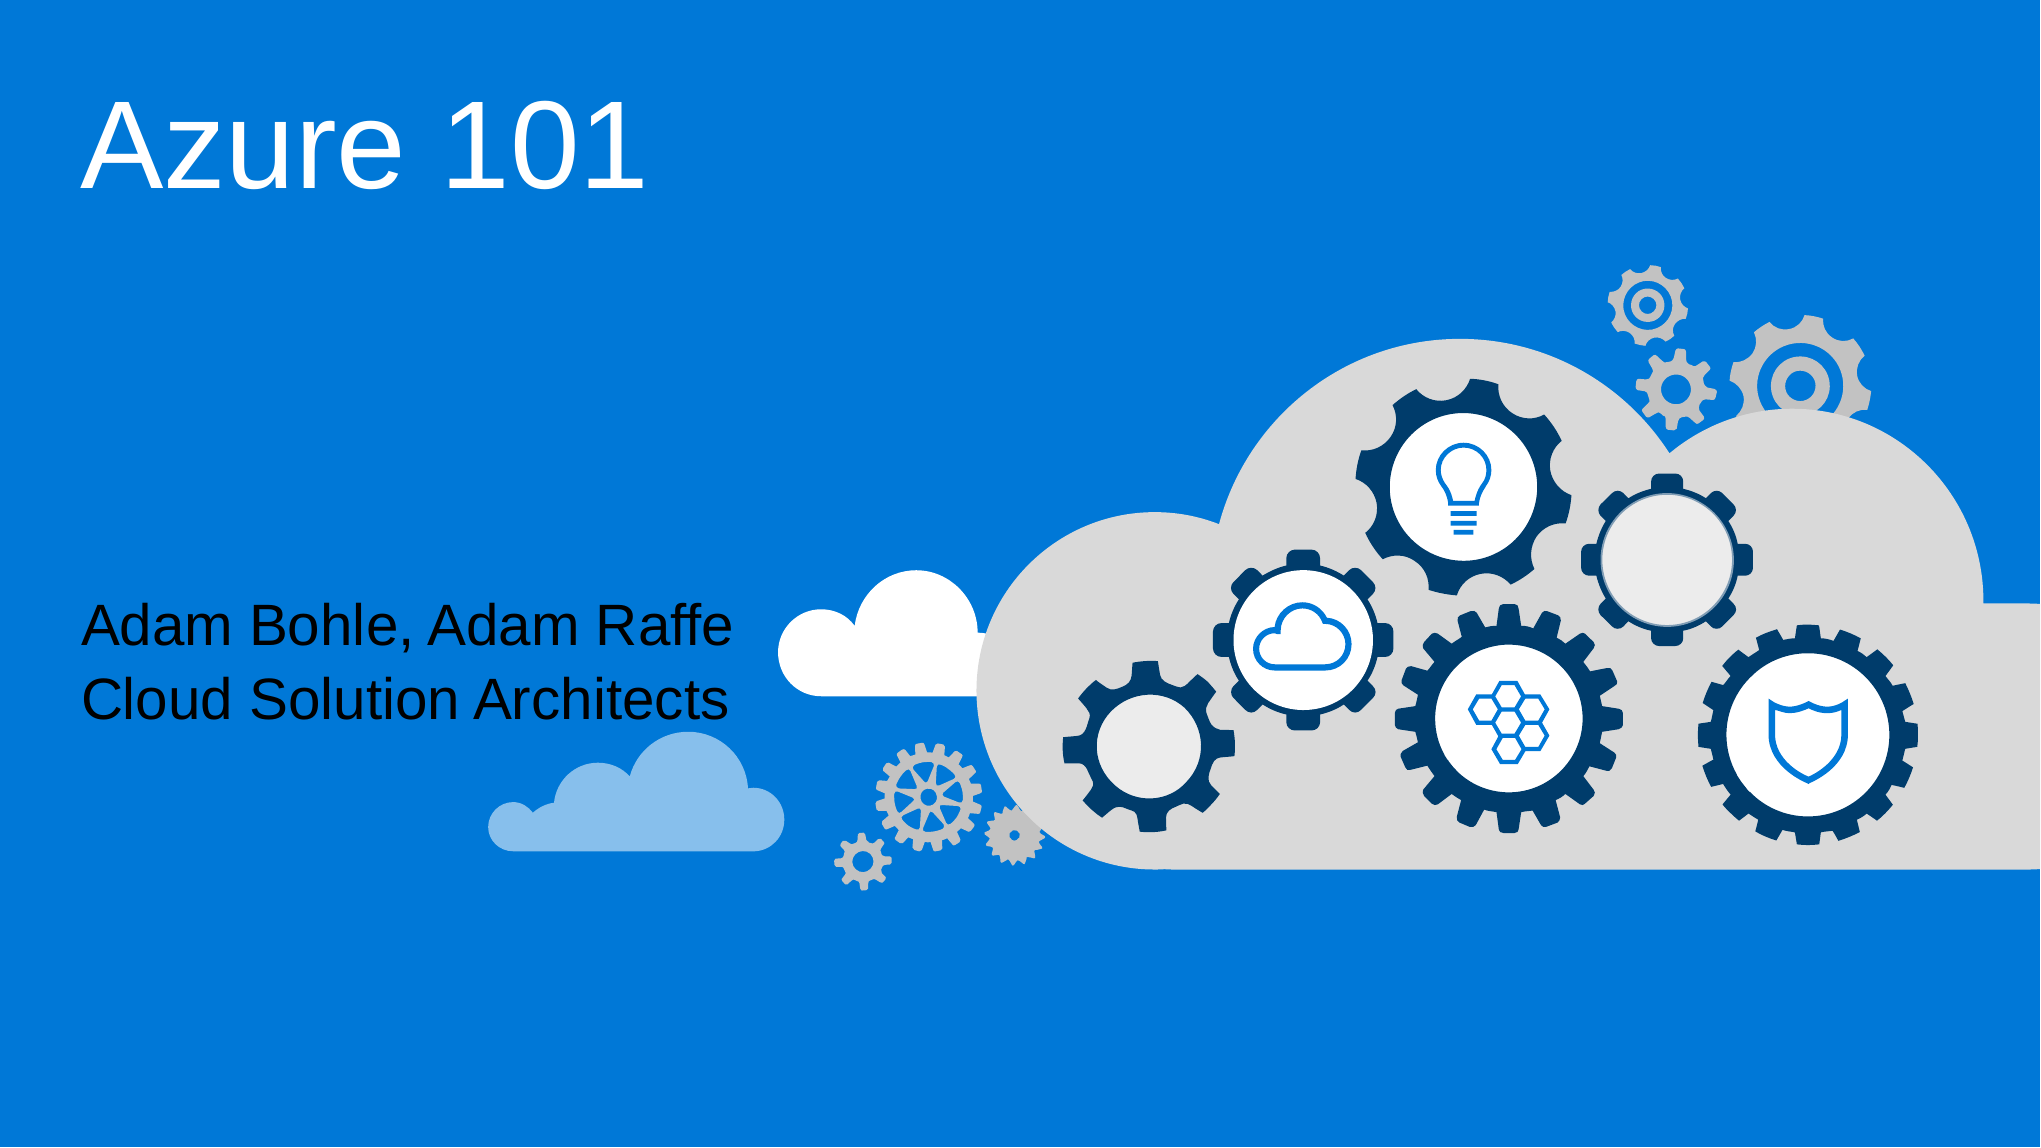

Azure 101

Adam Bohle, Adam Raffe
Cloud Solution Architects